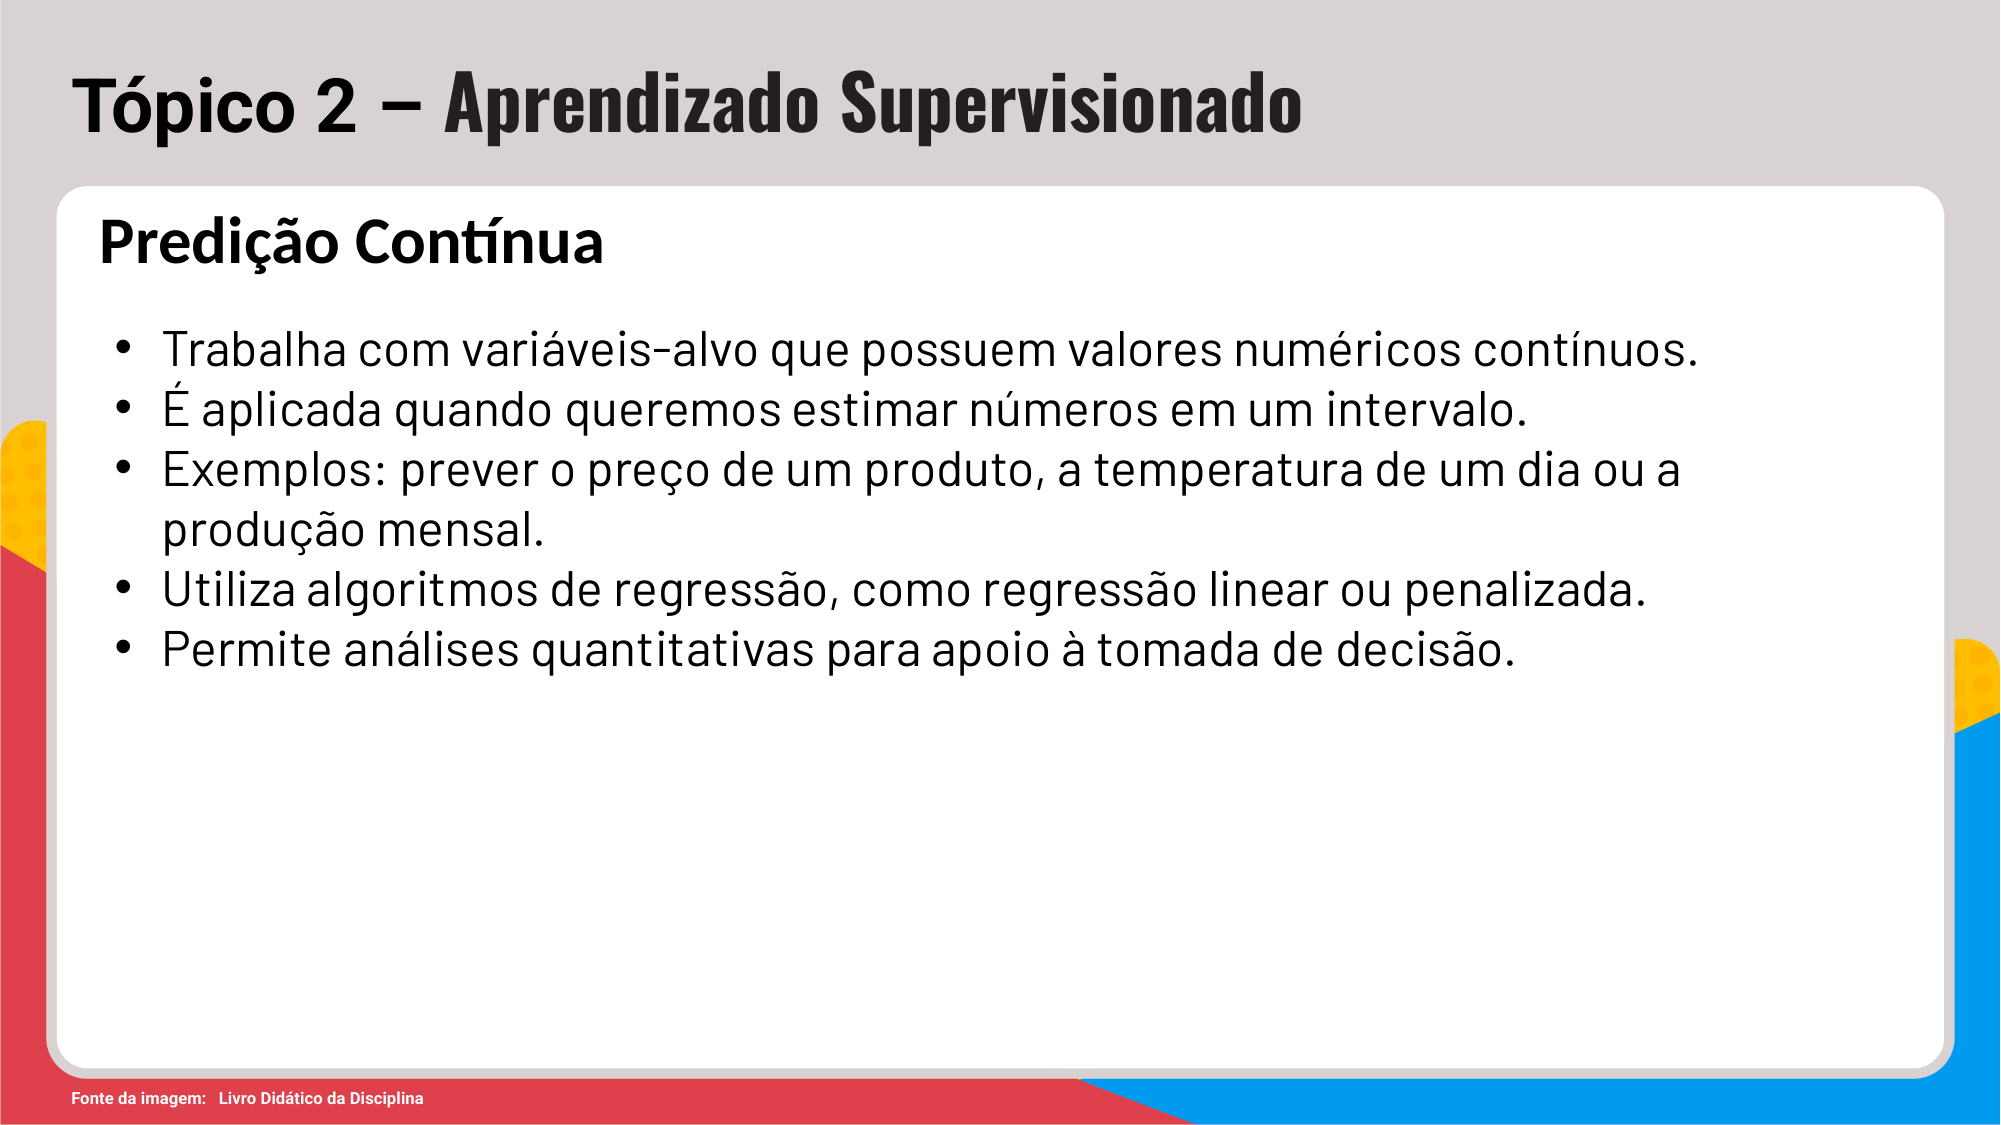

Tópico 2 – Aprendizado Supervisionado
Predição Contínua

Trabalha com variáveis-alvo que possuem valores numéricos contínuos.
É aplicada quando queremos estimar números em um intervalo.
Exemplos: prever o preço de um produto, a temperatura de um dia ou a produção mensal.
Utiliza algoritmos de regressão, como regressão linear ou penalizada.
Permite análises quantitativas para apoio à tomada de decisão.
Livro Didático da Disciplina